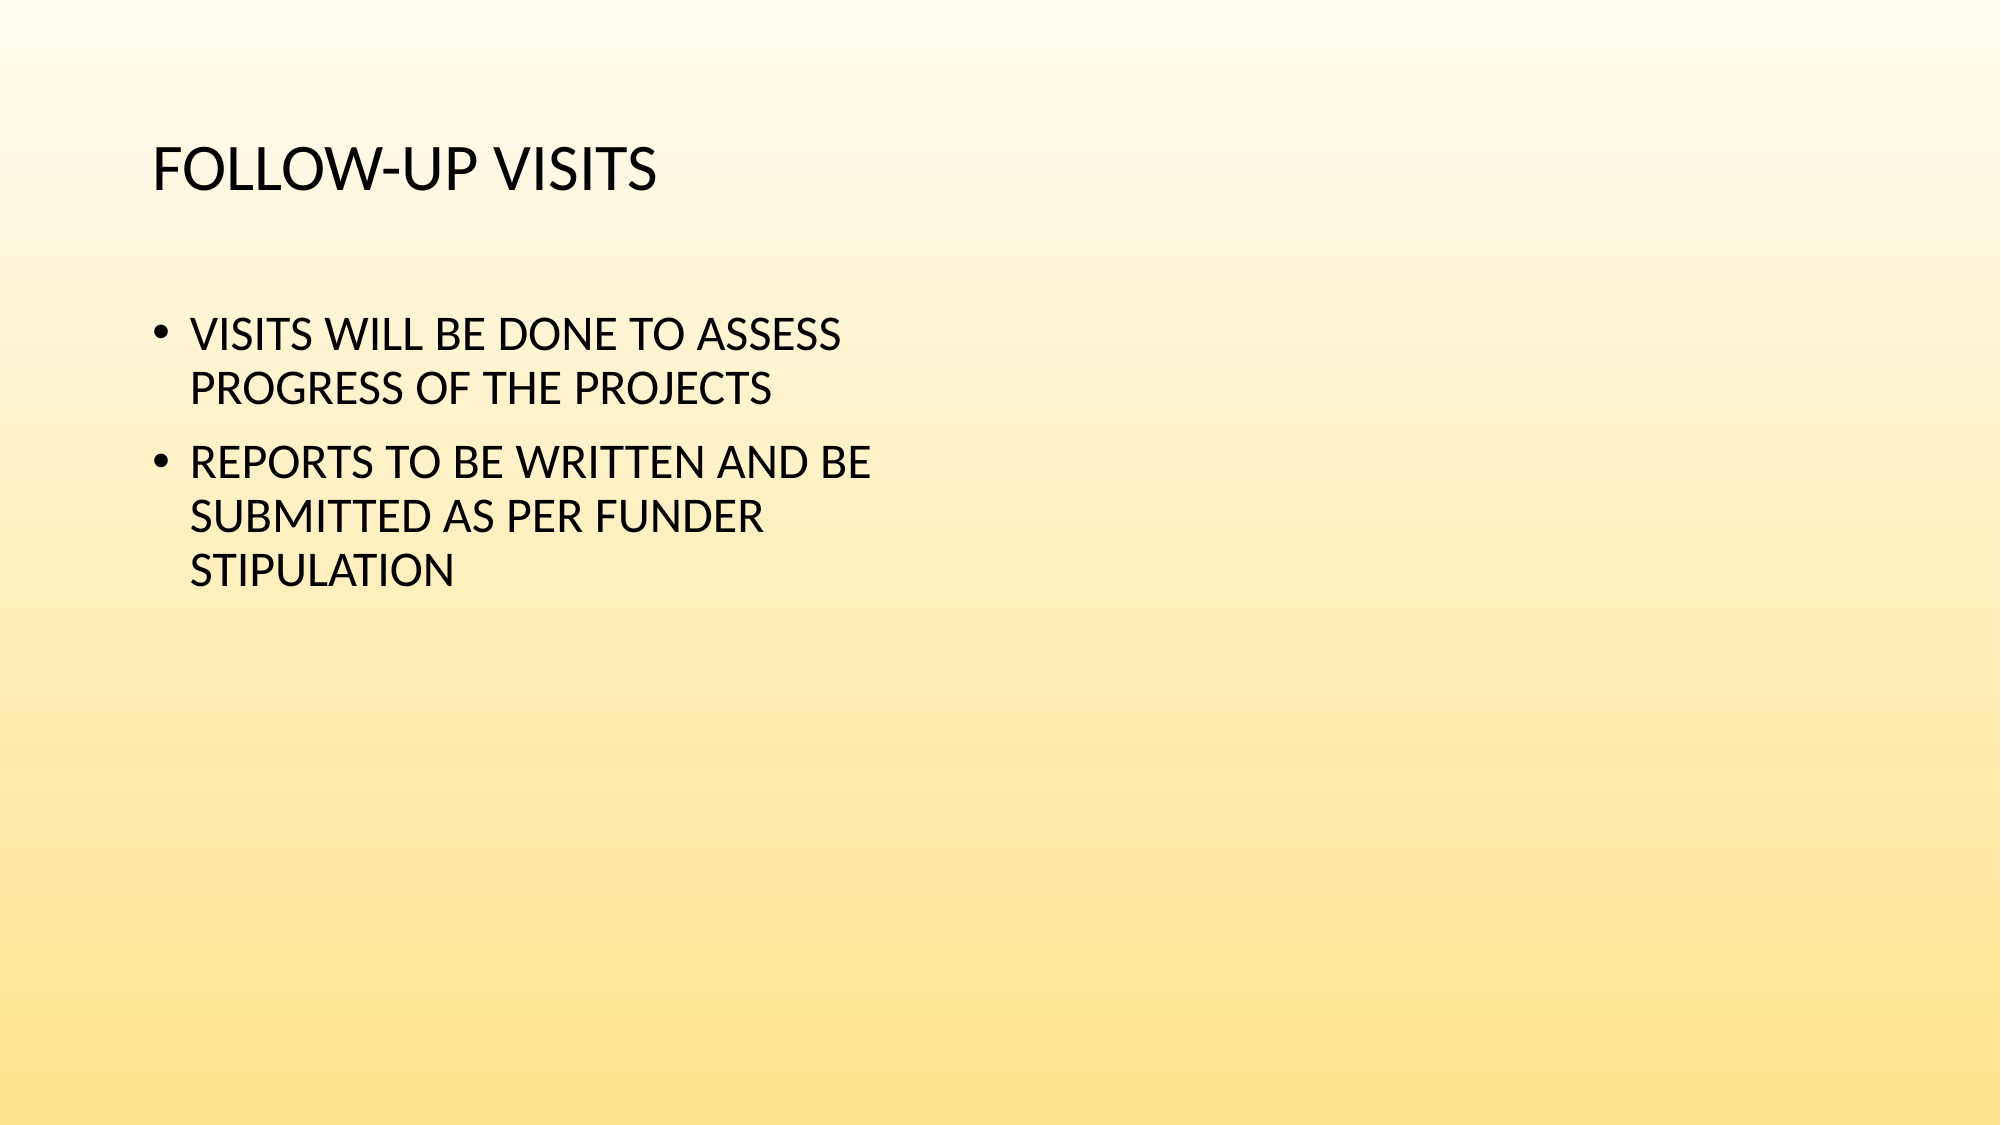

# FOLLOW-UP VISITS
VISITS WILL BE DONE TO ASSESS PROGRESS OF THE PROJECTS
REPORTS TO BE WRITTEN AND BE SUBMITTED AS PER FUNDER STIPULATION